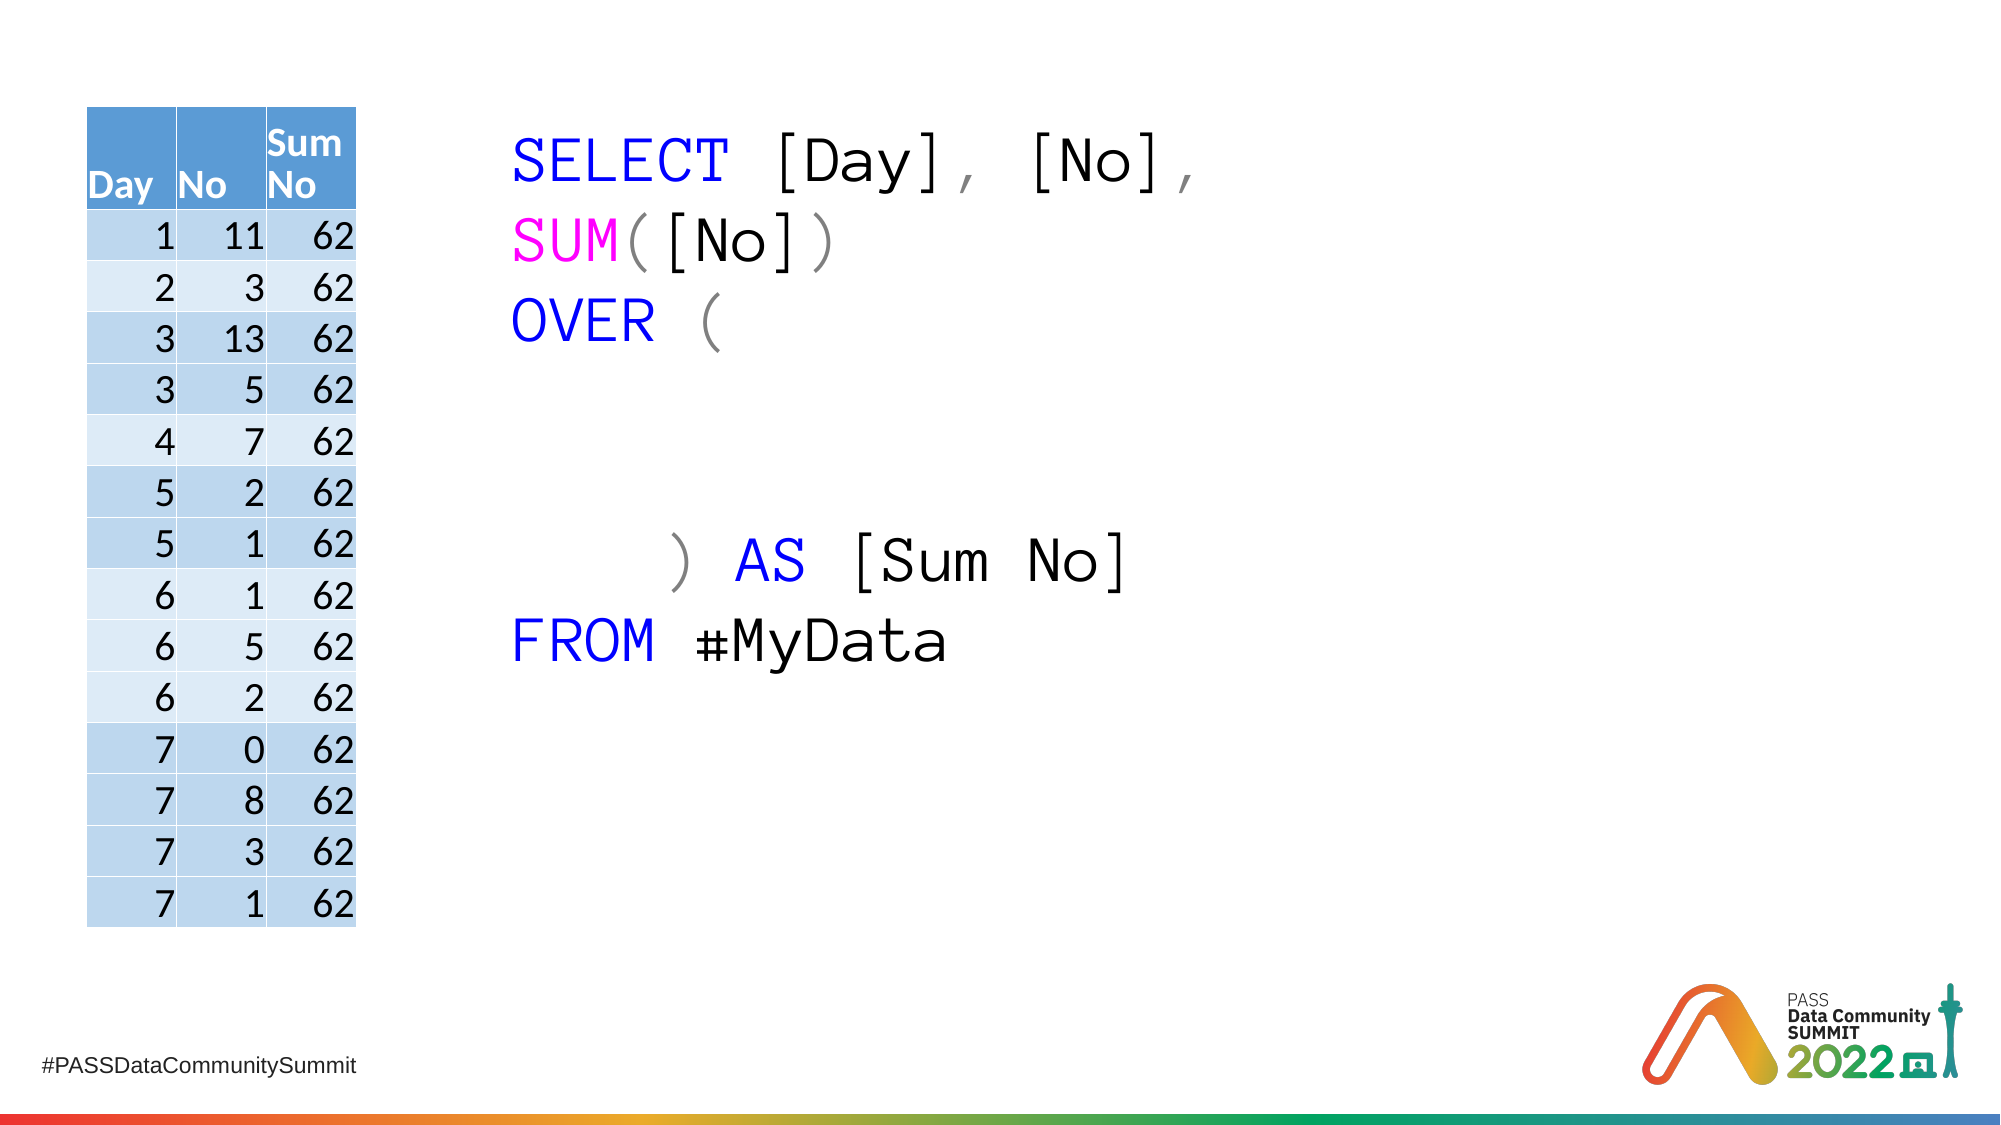

| Day | No | Sum No |
| --- | --- | --- |
| 1 | 11 | 62 |
| 2 | 3 | 62 |
| 3 | 13 | 62 |
| 3 | 5 | 62 |
| 4 | 7 | 62 |
| 5 | 2 | 62 |
| 5 | 1 | 62 |
| 6 | 1 | 62 |
| 6 | 5 | 62 |
| 6 | 2 | 62 |
| 7 | 0 | 62 |
| 7 | 8 | 62 |
| 7 | 3 | 62 |
| 7 | 1 | 62 |
SELECT [Day], [No],
SUM([No])
OVER (

	) AS [Sum No]
FROM #MyData